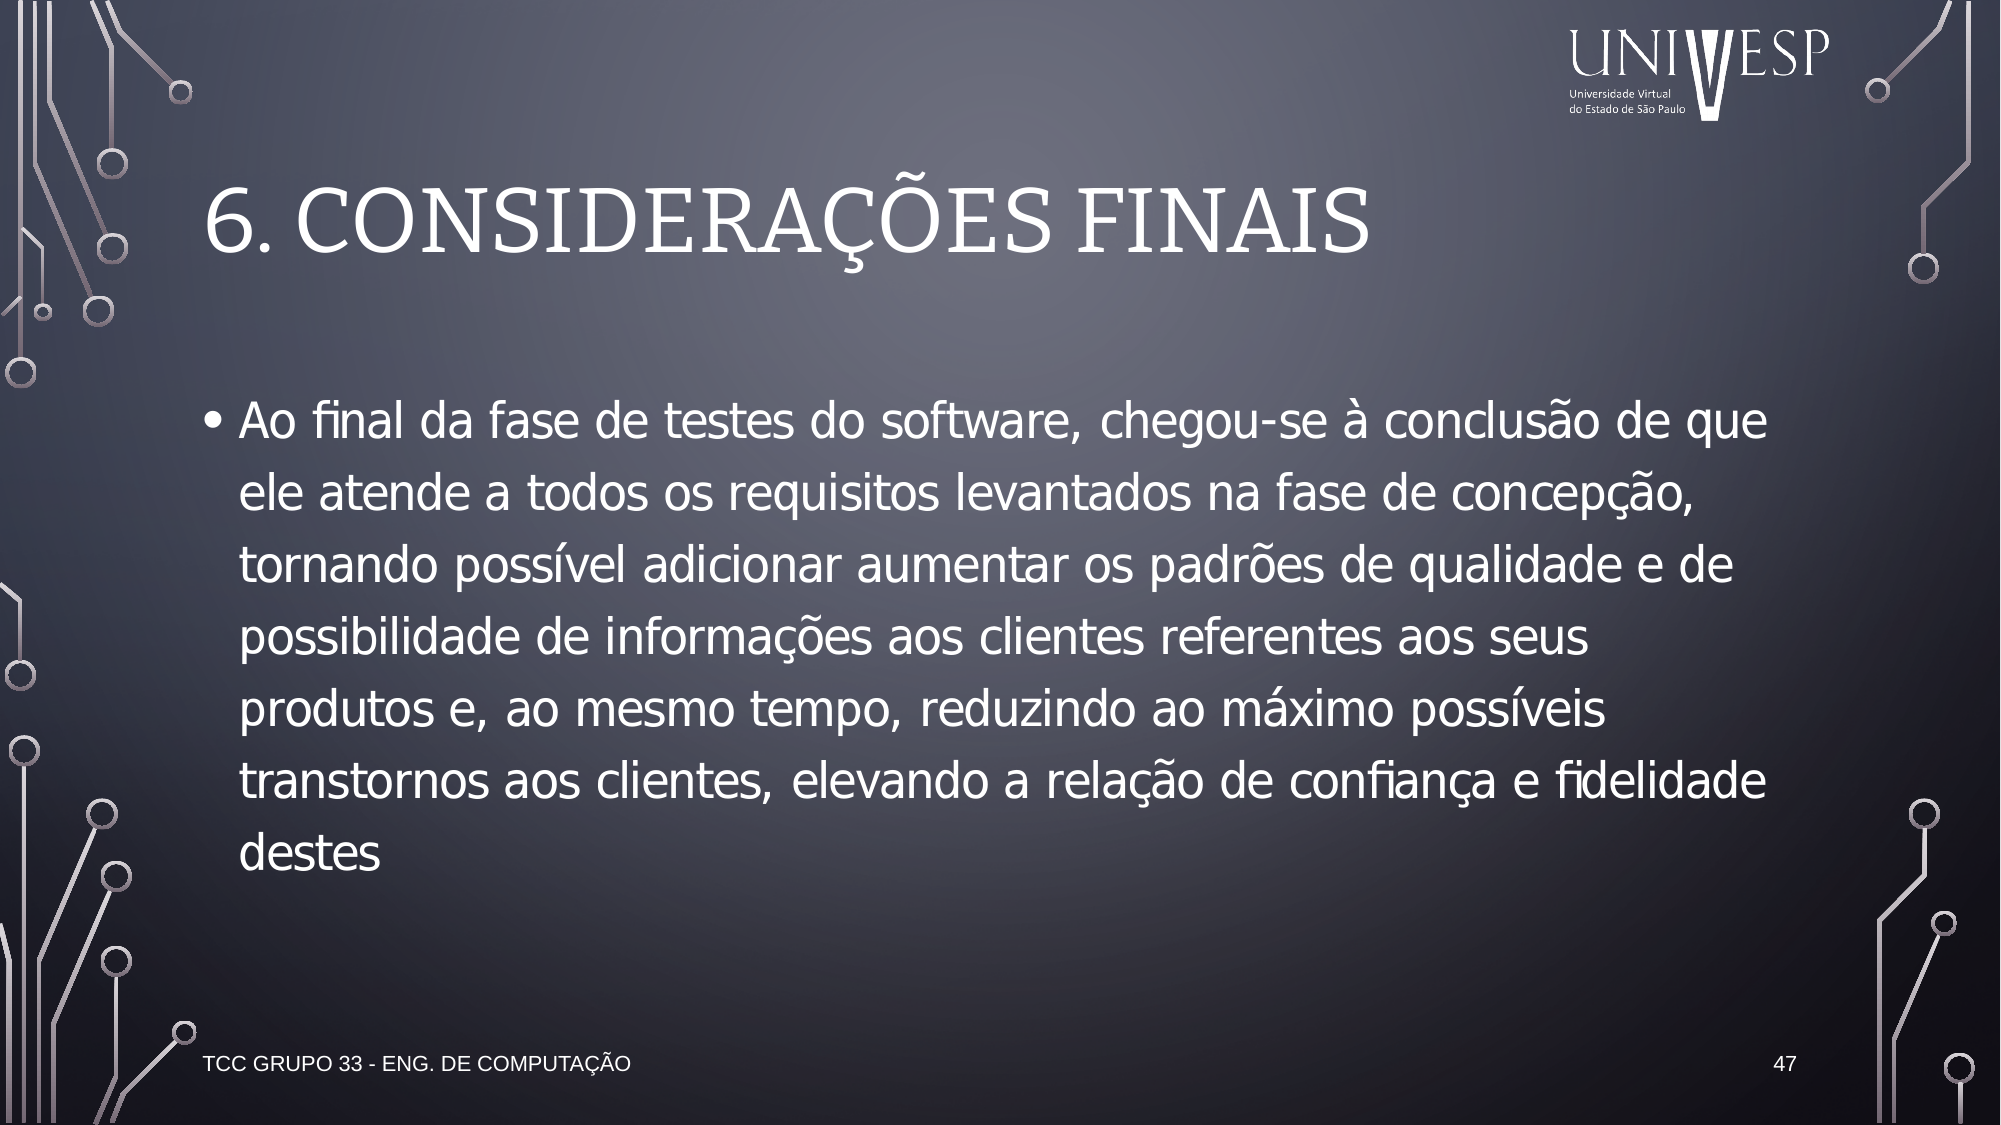

# 6. CONSIDERAÇÕES FINAIS
Ao final da fase de testes do software, chegou-se à conclusão de que ele atende a todos os requisitos levantados na fase de concepção, tornando possível adicionar aumentar os padrões de qualidade e de possibilidade de informações aos clientes referentes aos seus produtos e, ao mesmo tempo, reduzindo ao máximo possíveis transtornos aos clientes, elevando a relação de confiança e fidelidade destes
47
TCC Grupo 33 - Eng. de Computação